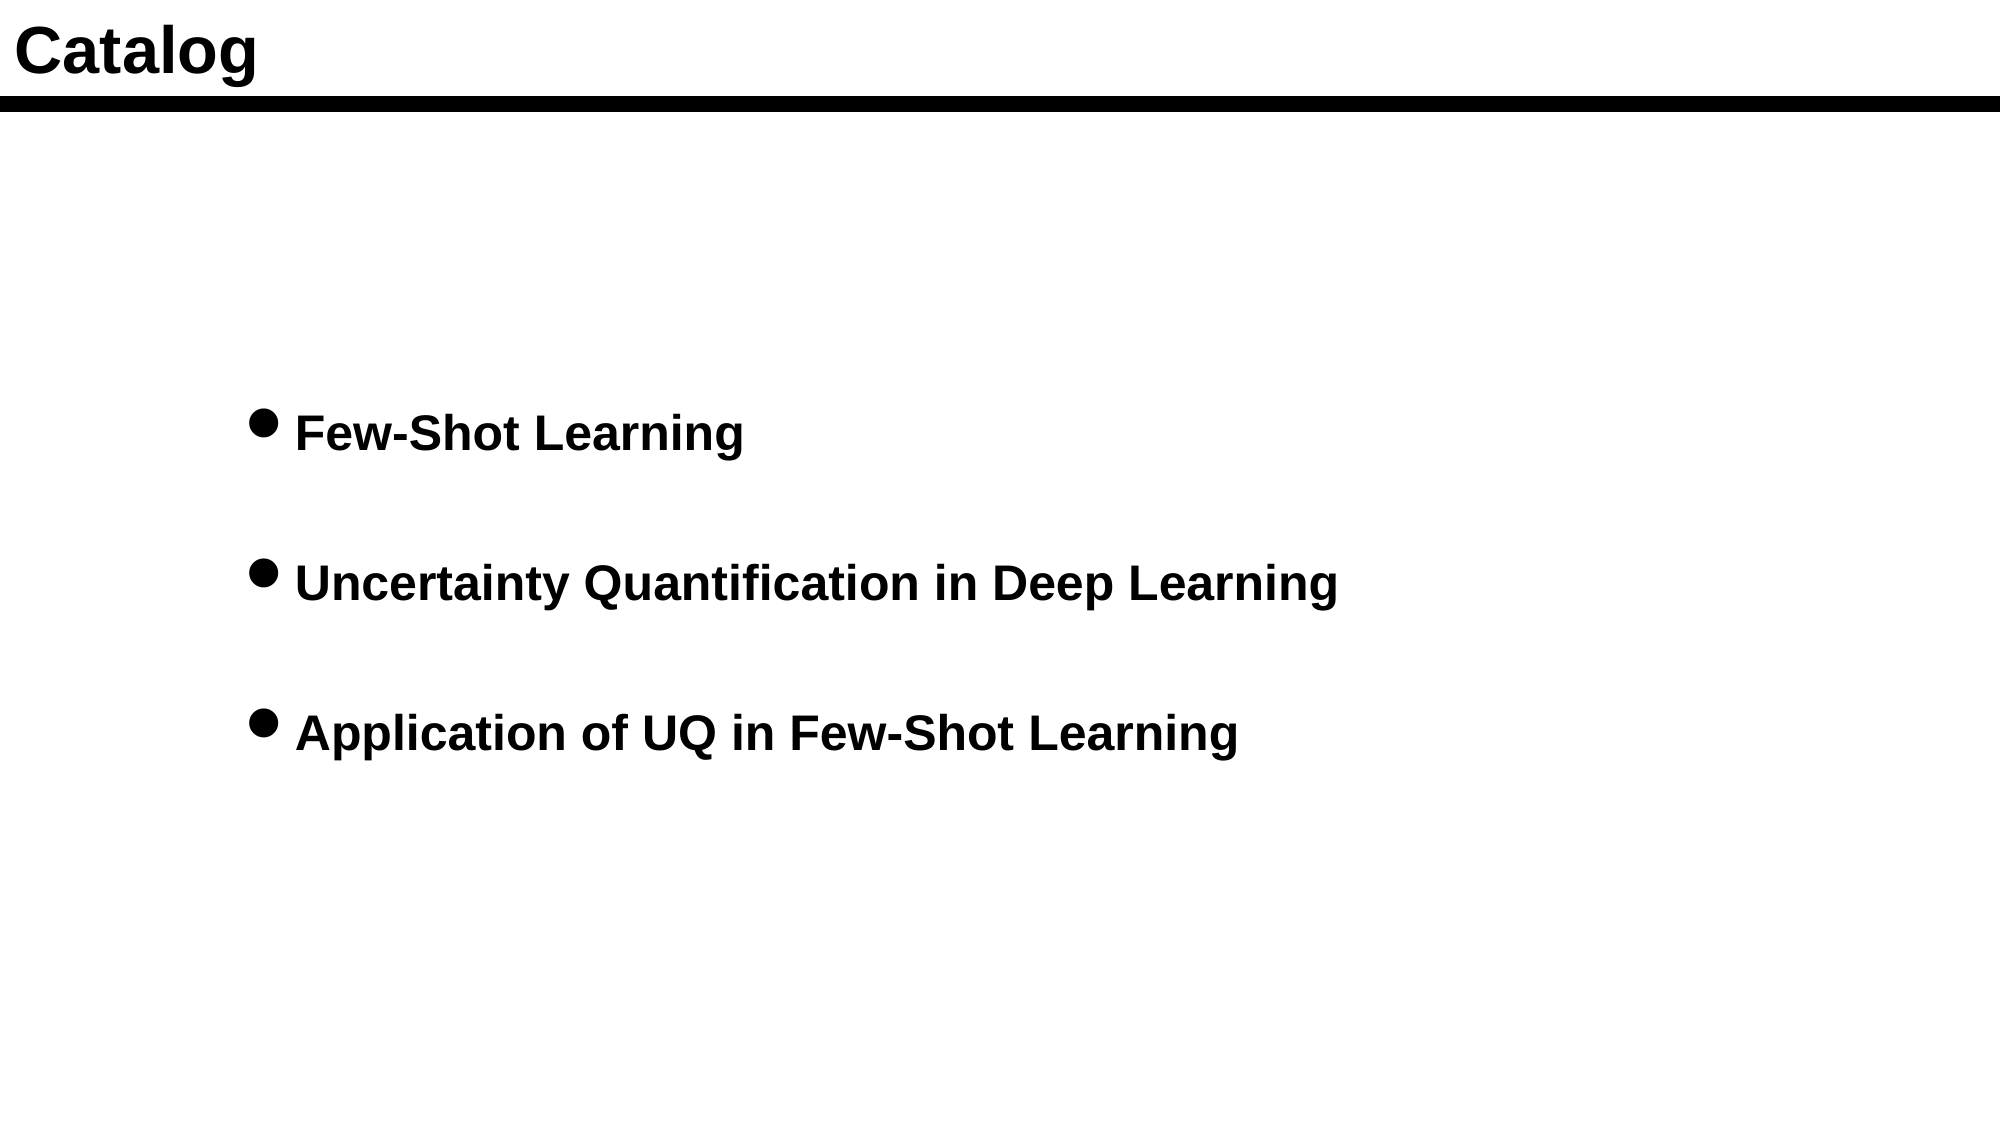

Catalog
Few-Shot Learning
Uncertainty Quantification in Deep Learning
Application of UQ in Few-Shot Learning